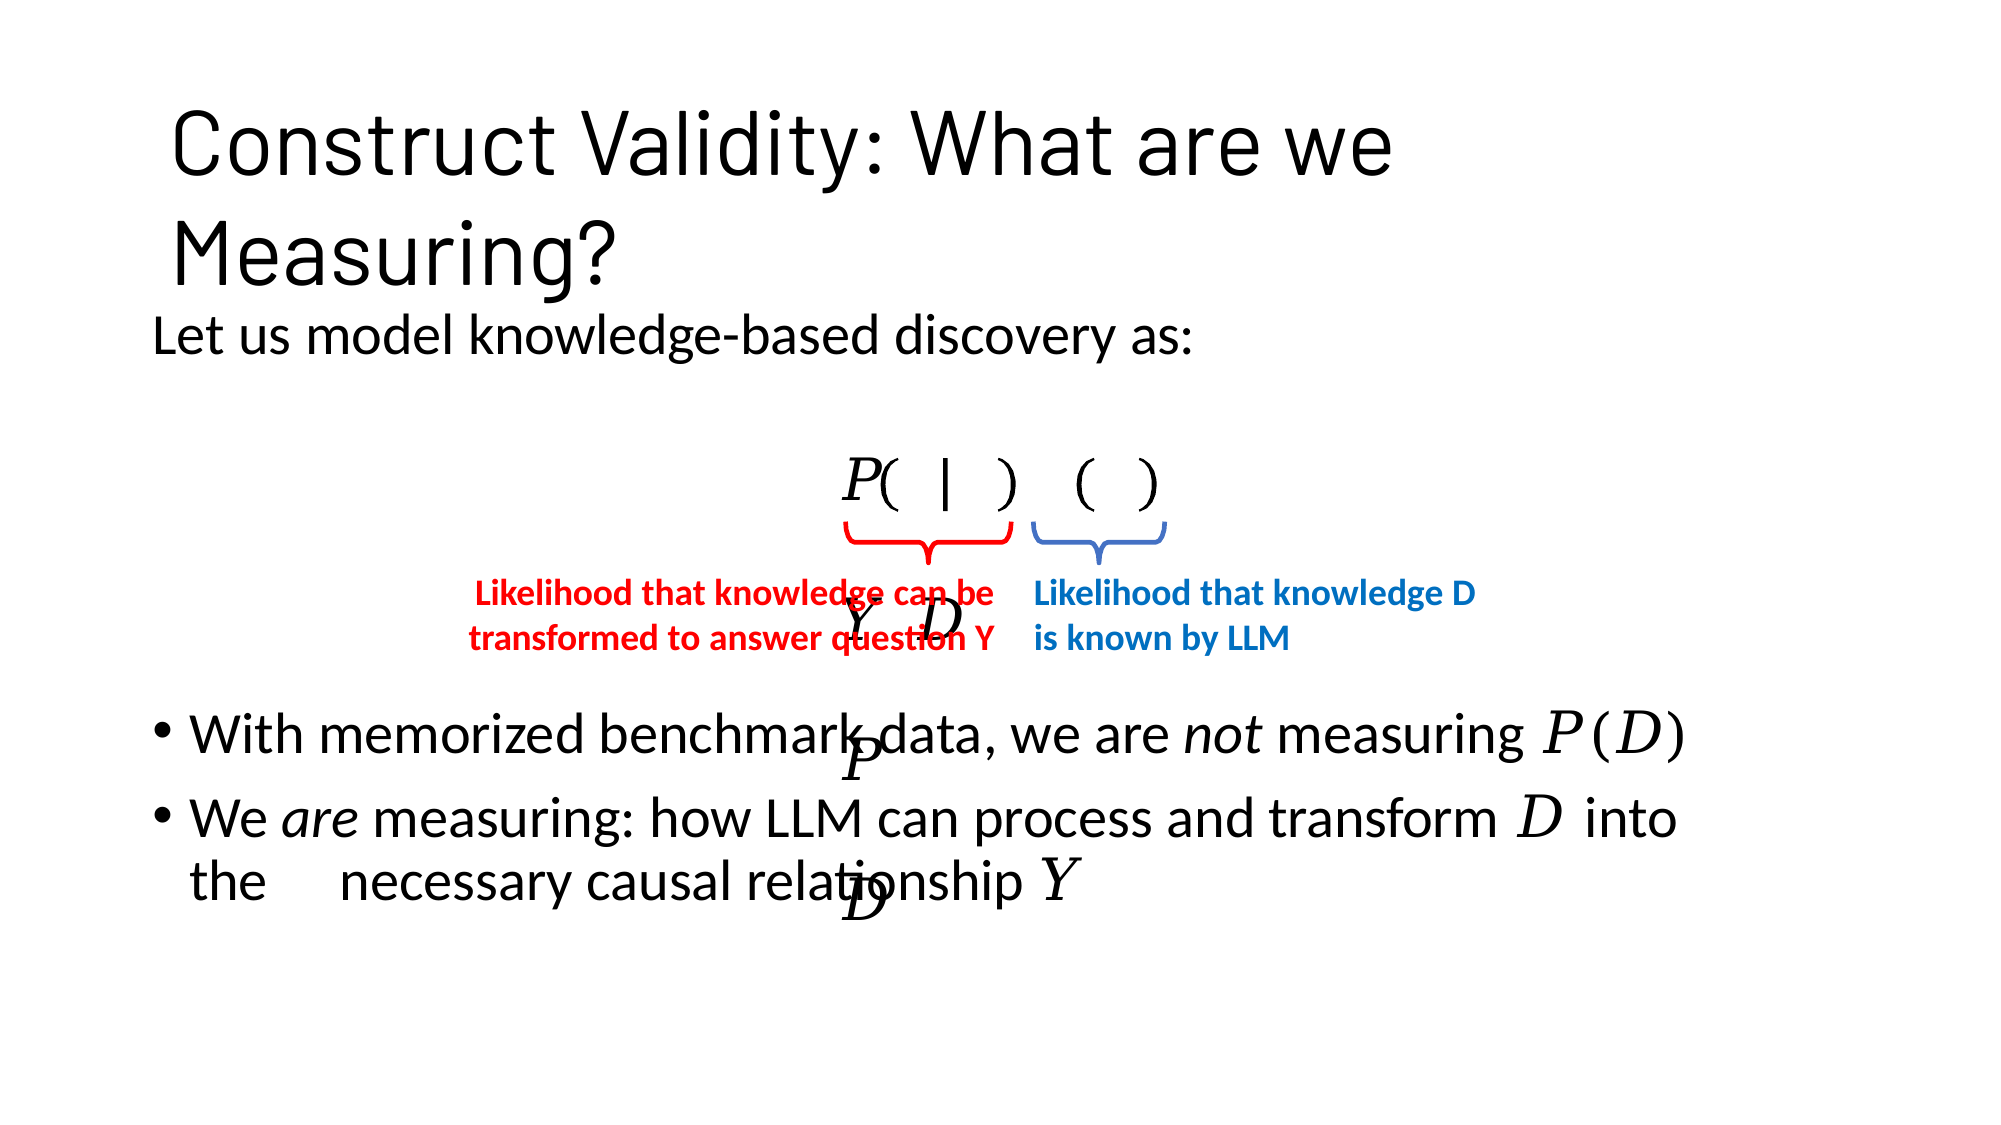

# Construct Validity: What are we Measuring?
Let us model knowledge-based discovery as:

𝑃	𝑌 𝐷	𝑃	𝐷

Likelihood that knowledge can be
transformed to answer question Y
Likelihood that knowledge D
is known by LLM
With memorized benchmark data, we are not measuring 𝑃(𝐷)
We are measuring: how LLM can process and transform 𝐷 into the 	necessary causal relationship 𝑌